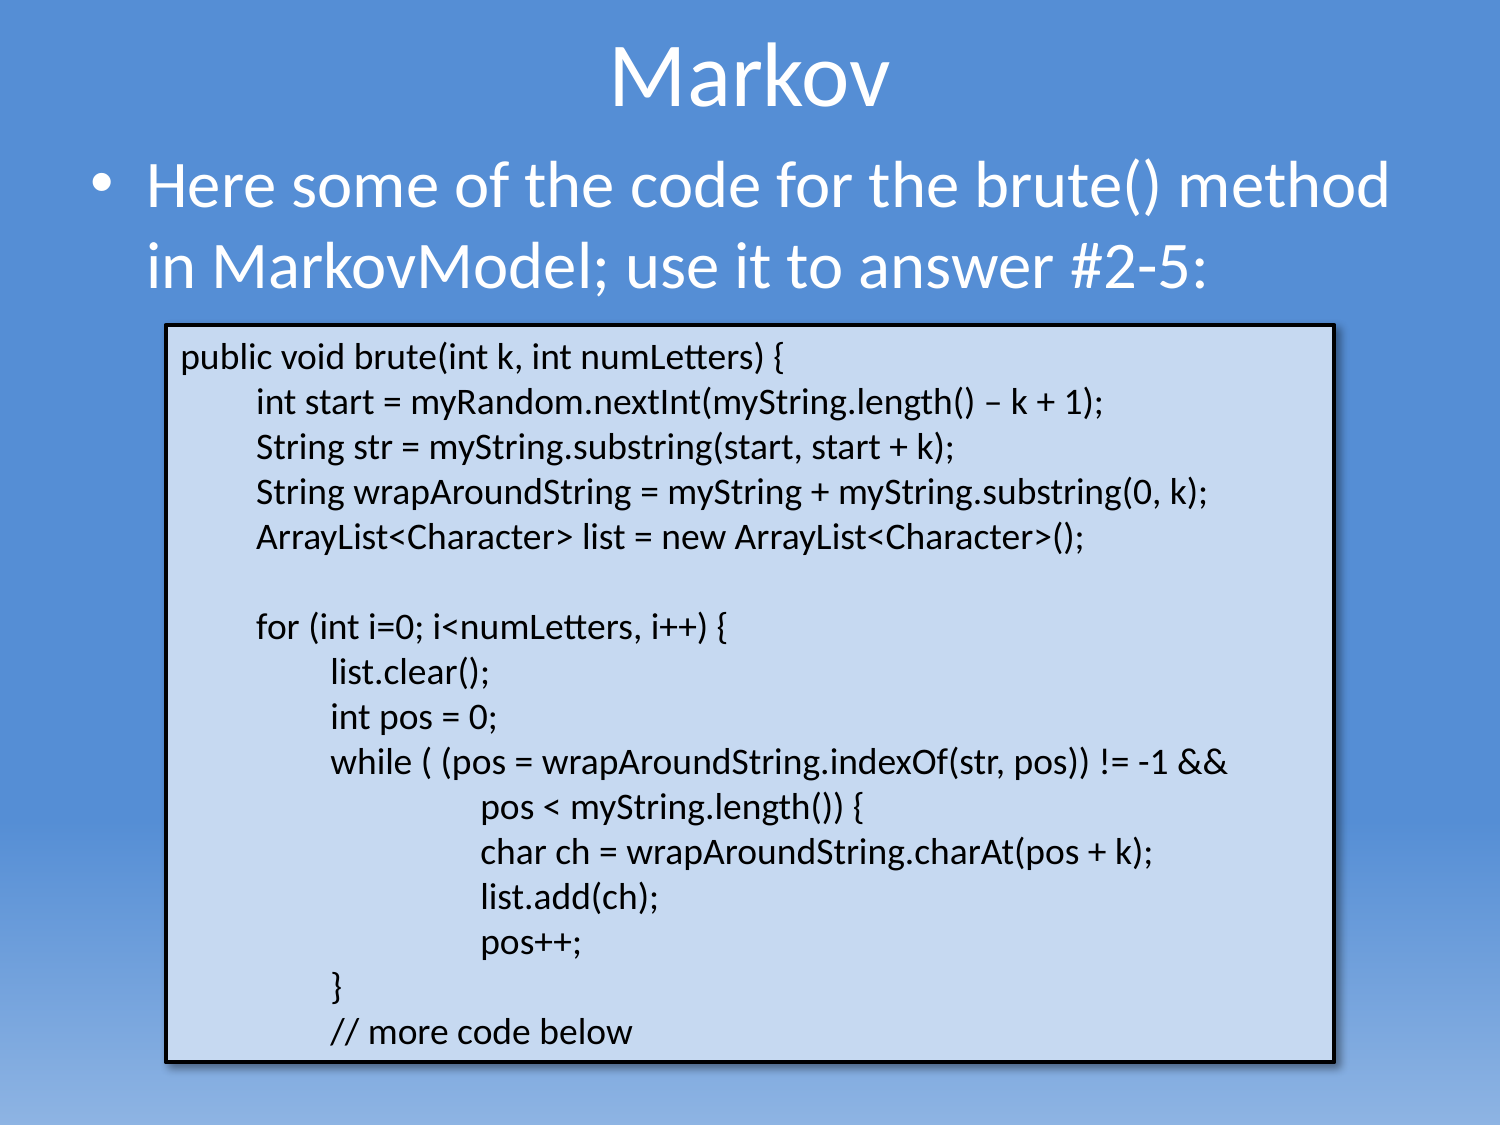

# Markov
Here some of the code for the brute() method in MarkovModel; use it to answer #2-5:
public void brute(int k, int numLetters) {
	int start = myRandom.nextInt(myString.length() – k + 1);
	String str = myString.substring(start, start + k);
	String wrapAroundString = myString + myString.substring(0, k);
	ArrayList<Character> list = new ArrayList<Character>();

	for (int i=0; i<numLetters, i++) {
		list.clear();
		int pos = 0;
		while ( (pos = wrapAroundString.indexOf(str, pos)) != -1 &&
			pos < myString.length()) {
			char ch = wrapAroundString.charAt(pos + k);
			list.add(ch);
			pos++;
		}
		// more code below